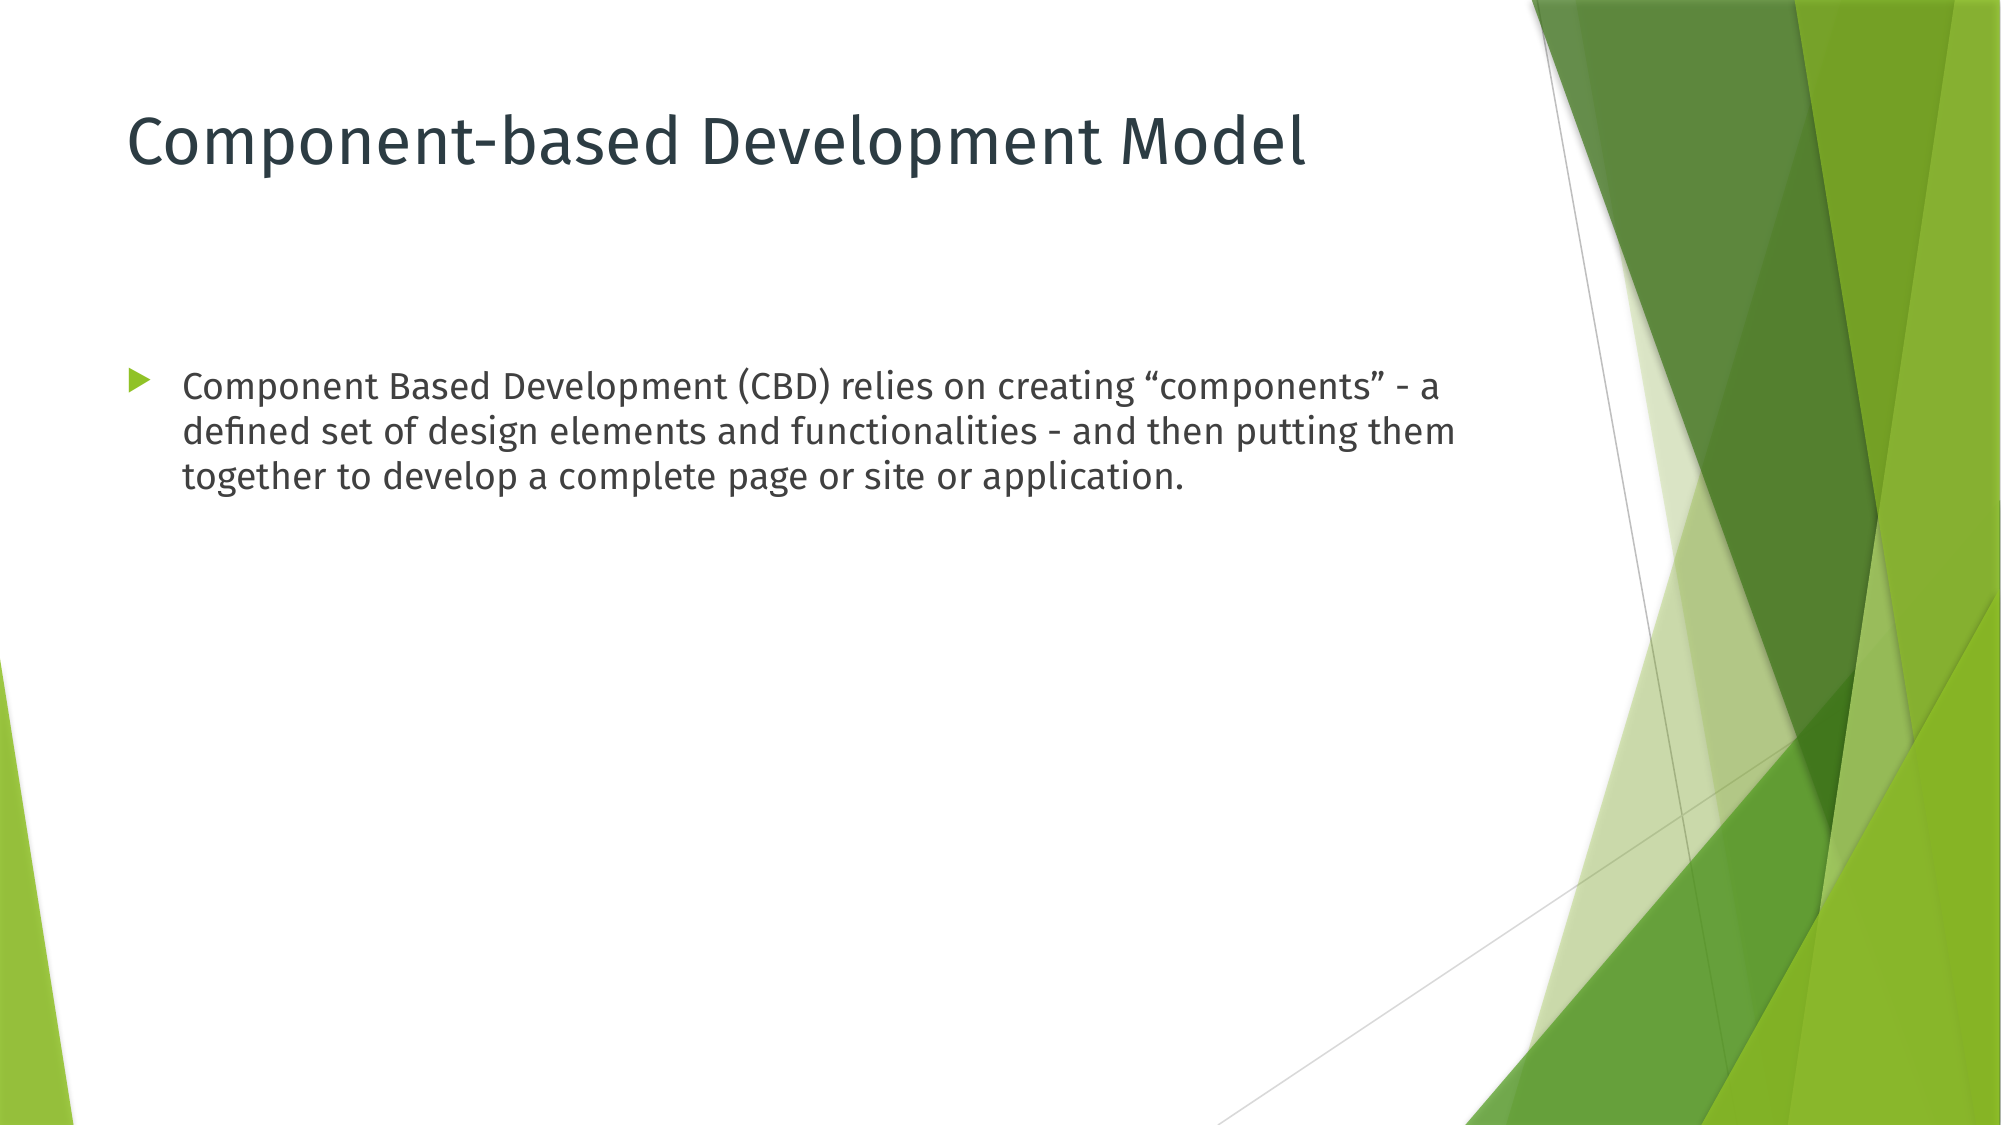

# Component-based Development Model
Component Based Development (CBD) relies on creating “components” - a defined set of design elements and functionalities - and then putting them together to develop a complete page or site or application.